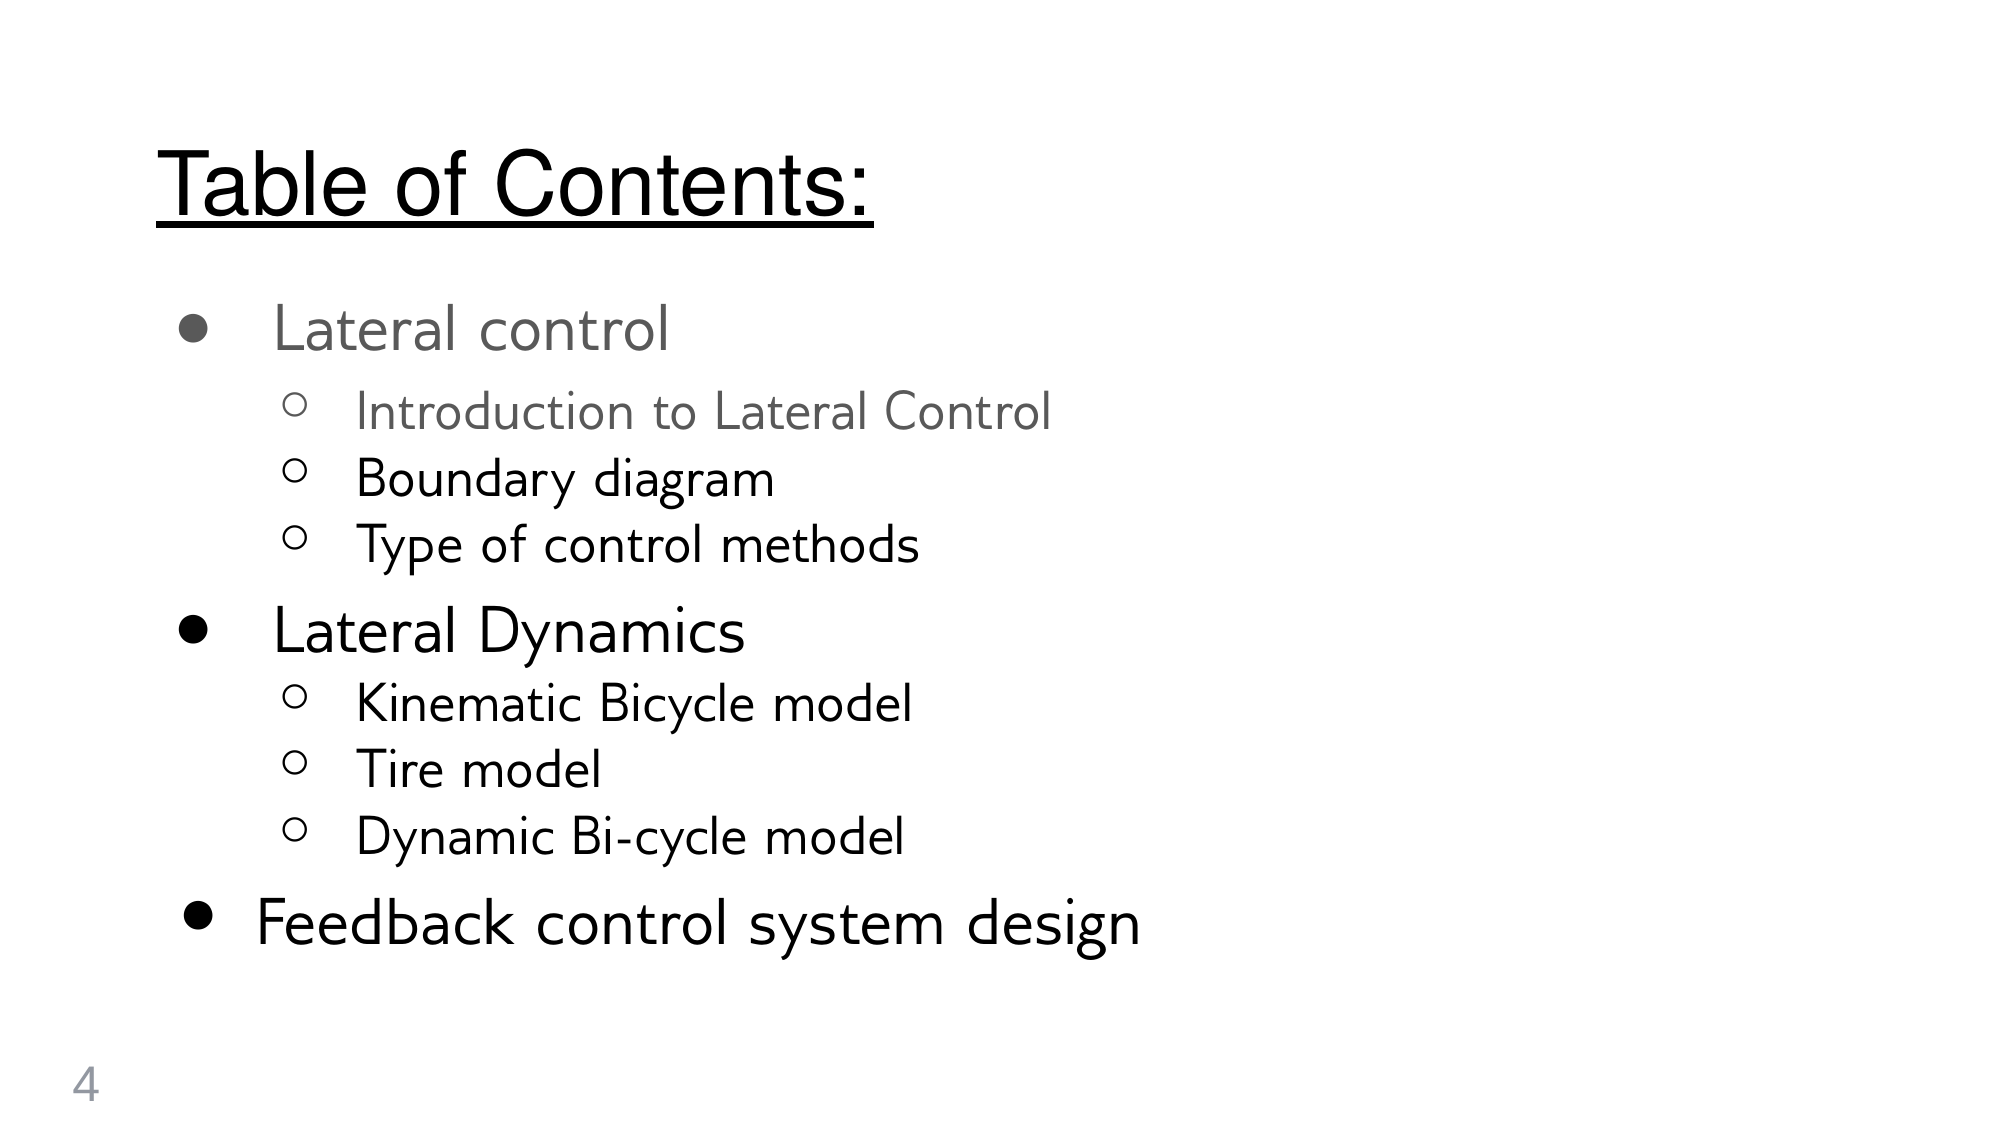

# Table of Contents:
Lateral control
Introduction to Lateral Control
Boundary diagram
Type of control methods
Lateral Dynamics
Kinematic Bicycle model
Tire model
Dynamic Bi-cycle model
Feedback control system design

4